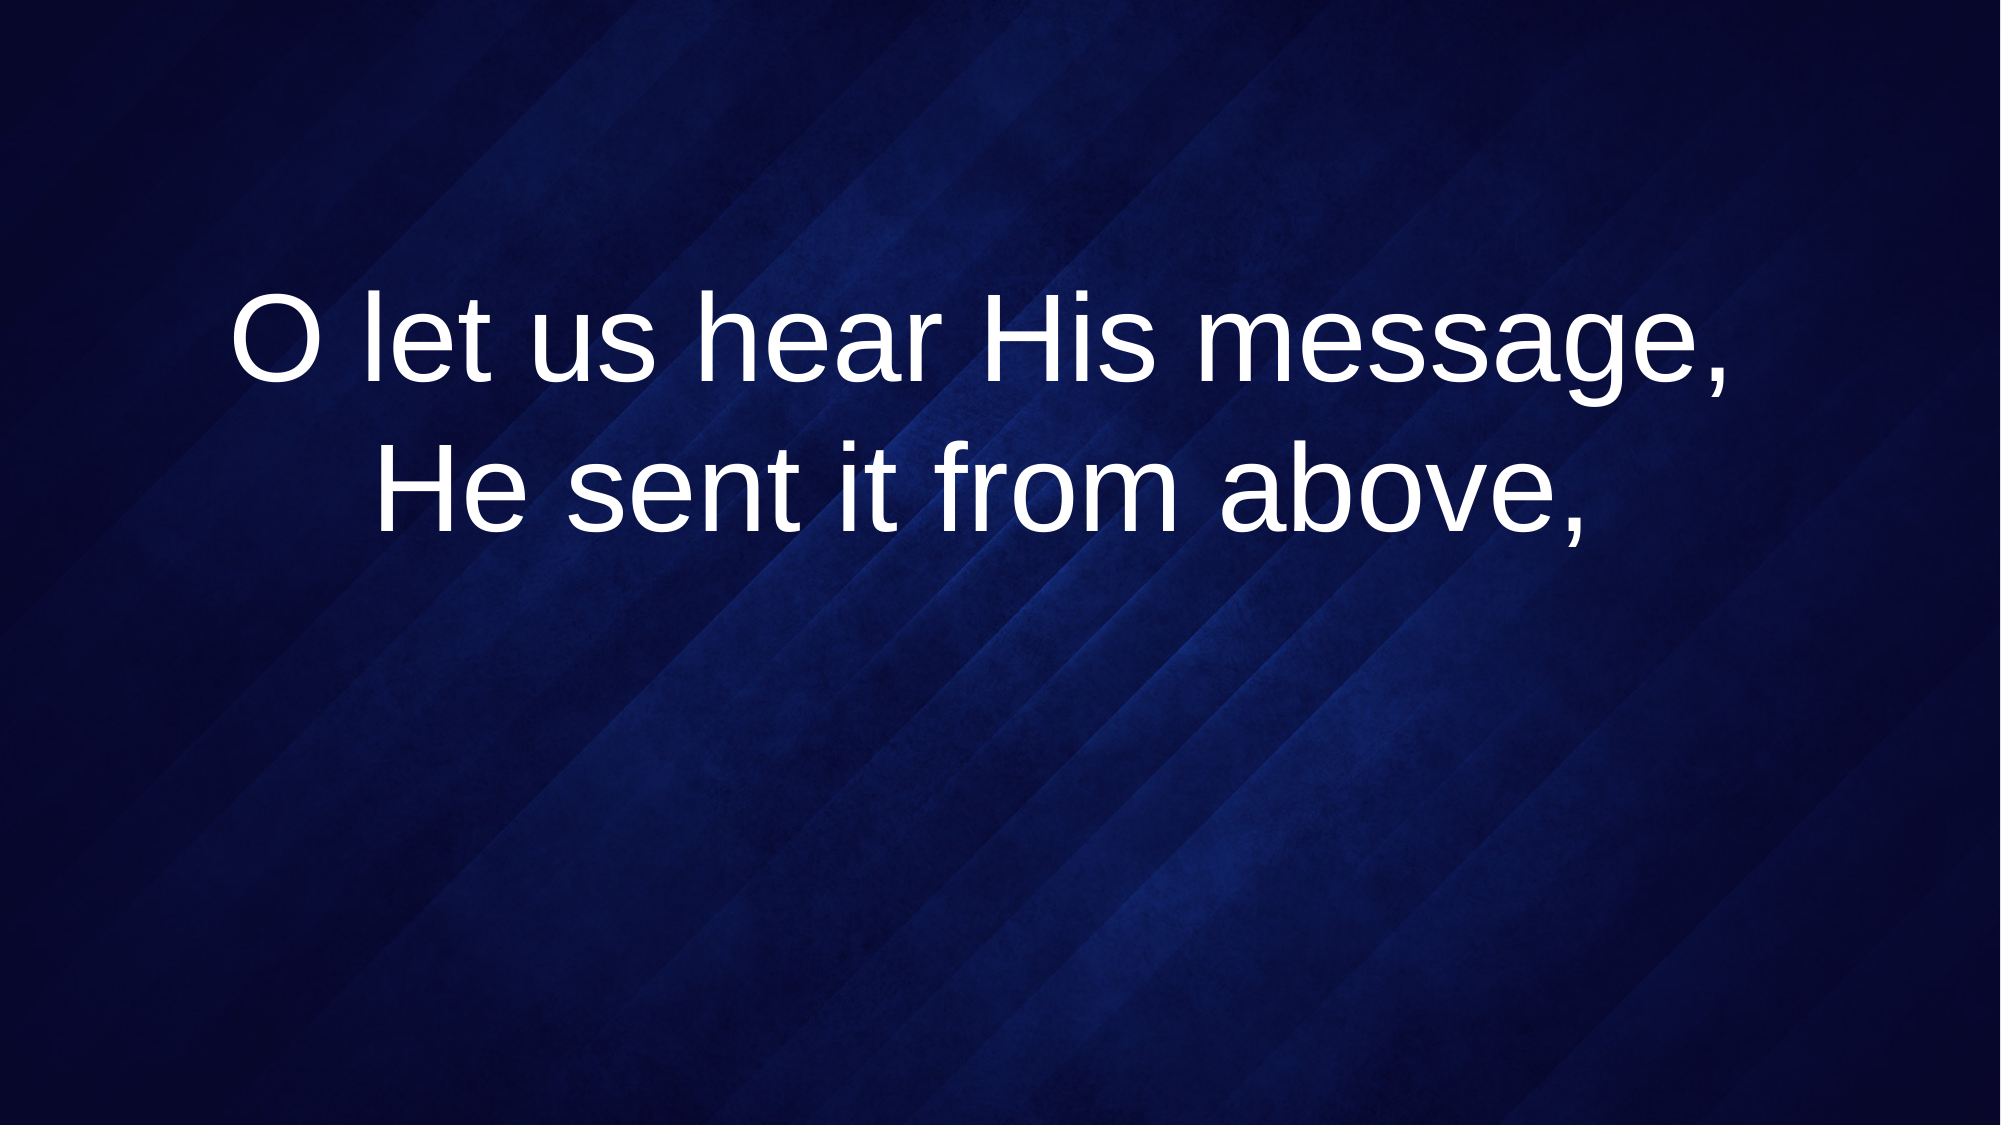

# O let us hear His message, He sent it from above,